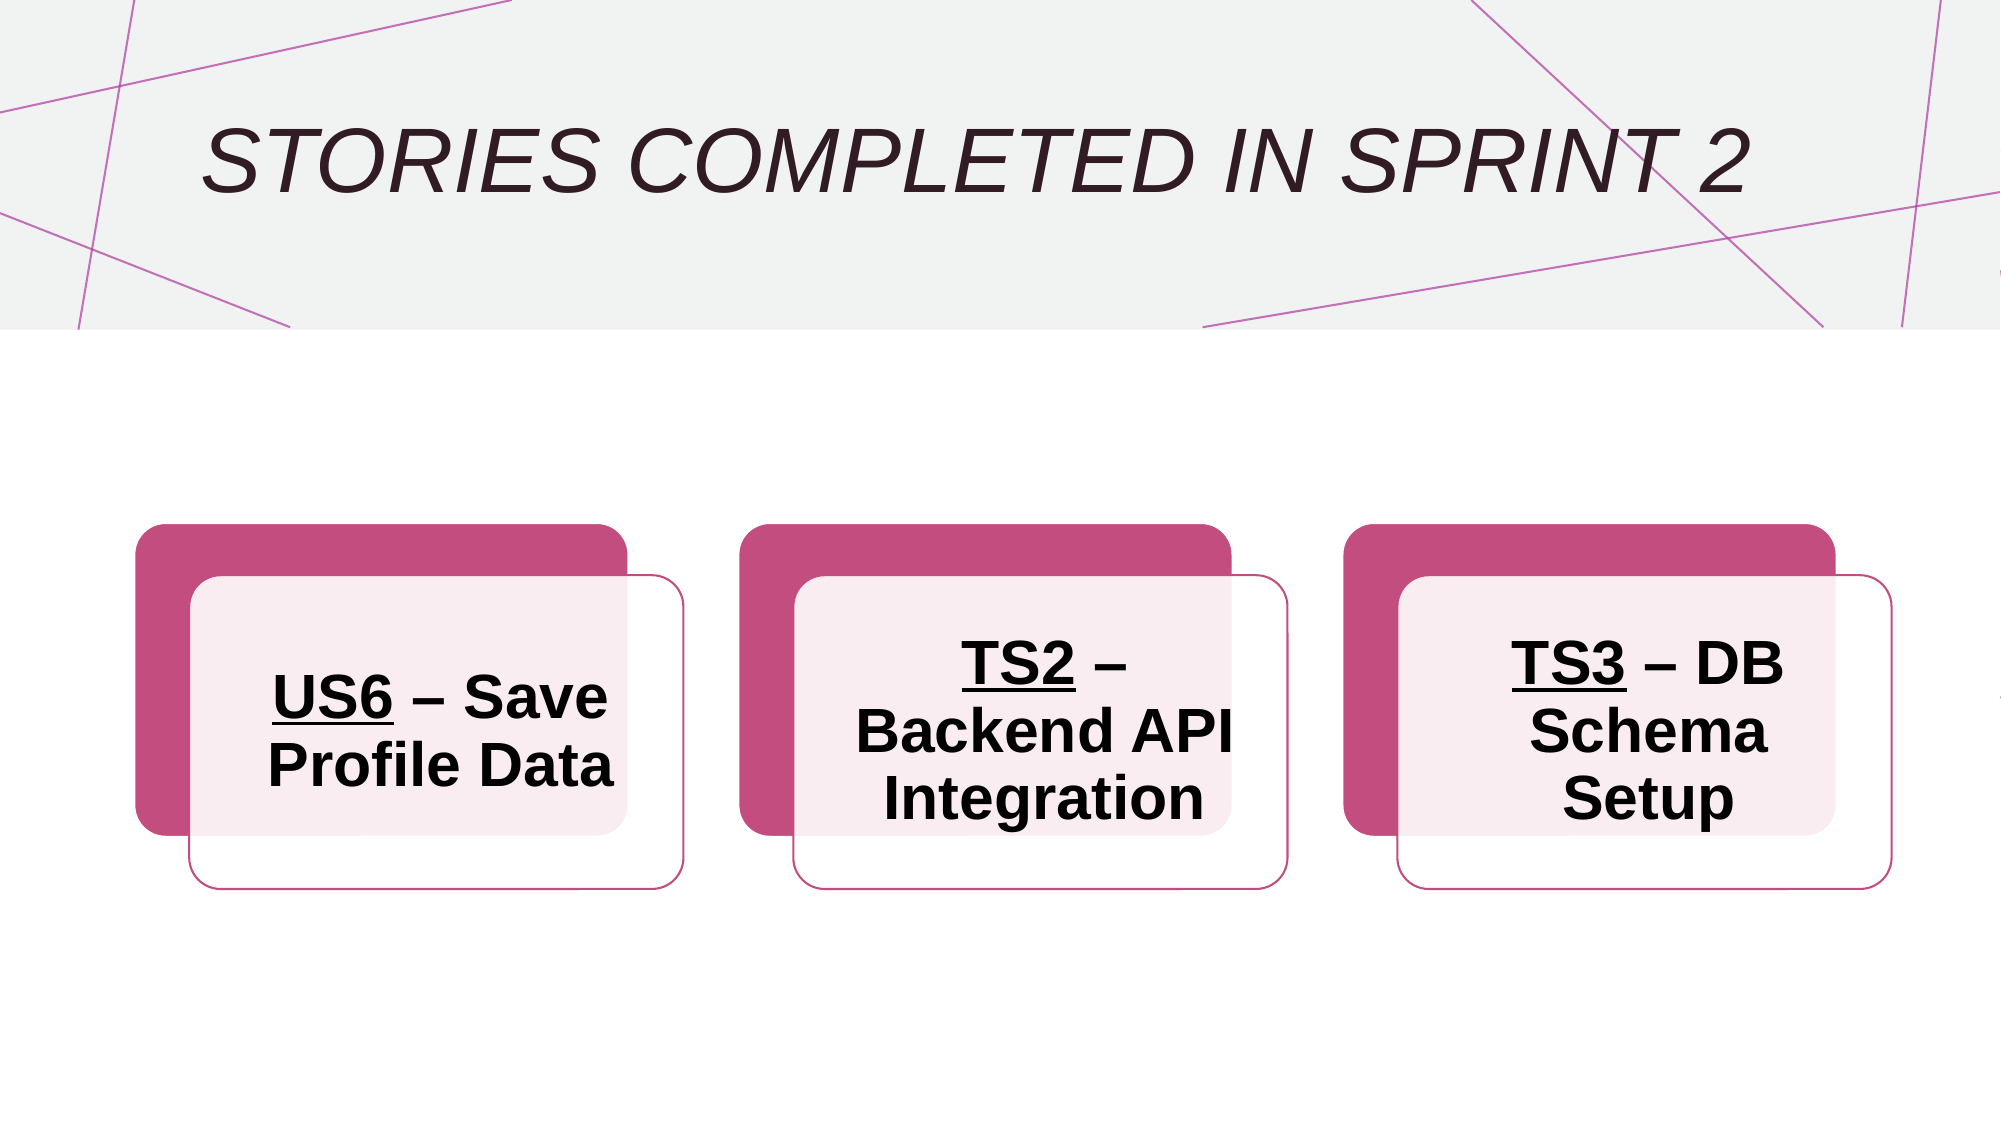

# Stories Completed in Sprint 2
US6 – Save Profile Data
TS2 – Backend API Integration
TS3 – DB Schema Setup